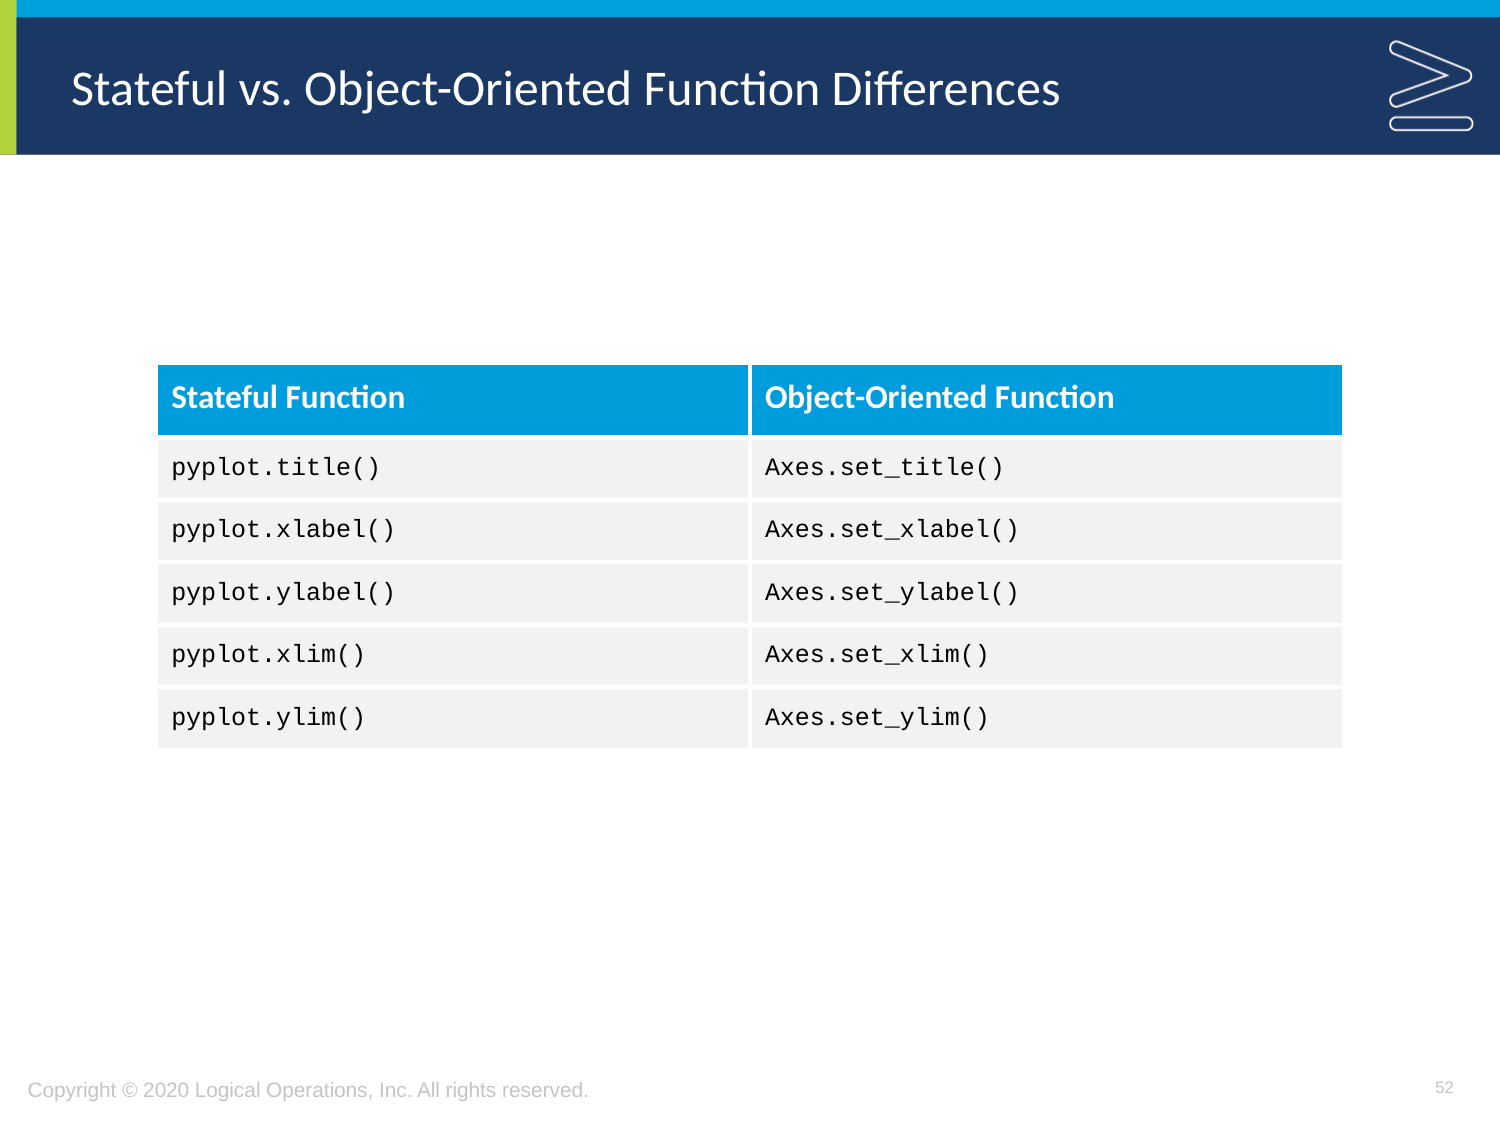

# Stateful vs. Object-Oriented Function Differences
| Stateful Function | Object-Oriented Function |
| --- | --- |
| pyplot.title() | Axes.set\_title() |
| pyplot.xlabel() | Axes.set\_xlabel() |
| pyplot.ylabel() | Axes.set\_ylabel() |
| pyplot.xlim() | Axes.set\_xlim() |
| pyplot.ylim() | Axes.set\_ylim() |
52